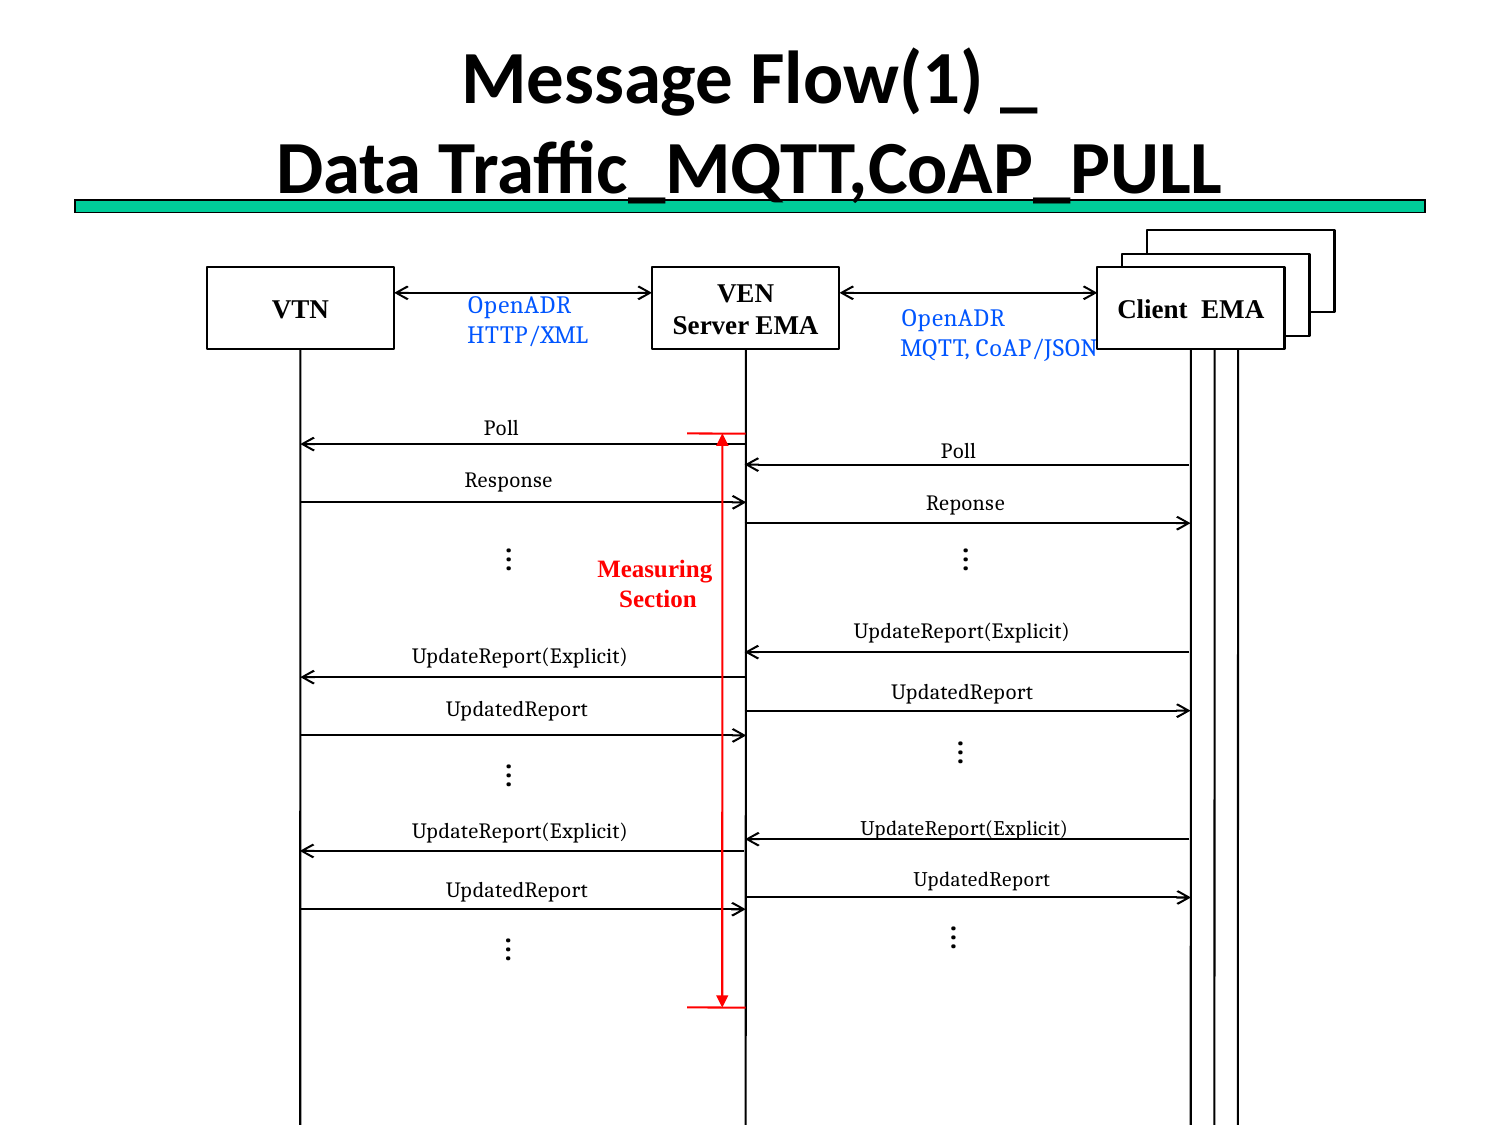

# Message Flow(1) _ Data Traffic_MQTT,CoAP_PULL

VTN
VEN
Server EMA
Client  EMA
OpenADR
HTTP/XML
OpenADR
MQTT, CoAP/JSON
Poll
Poll
Response
Reponse
…
…
Measuring
 Section
UpdateReport(Explicit)
UpdateReport(Explicit)
UpdatedReport
UpdatedReport
…
…
UpdateReport(Explicit)

UpdateReport(Explicit)
UpdatedReport
UpdatedReport
…
…